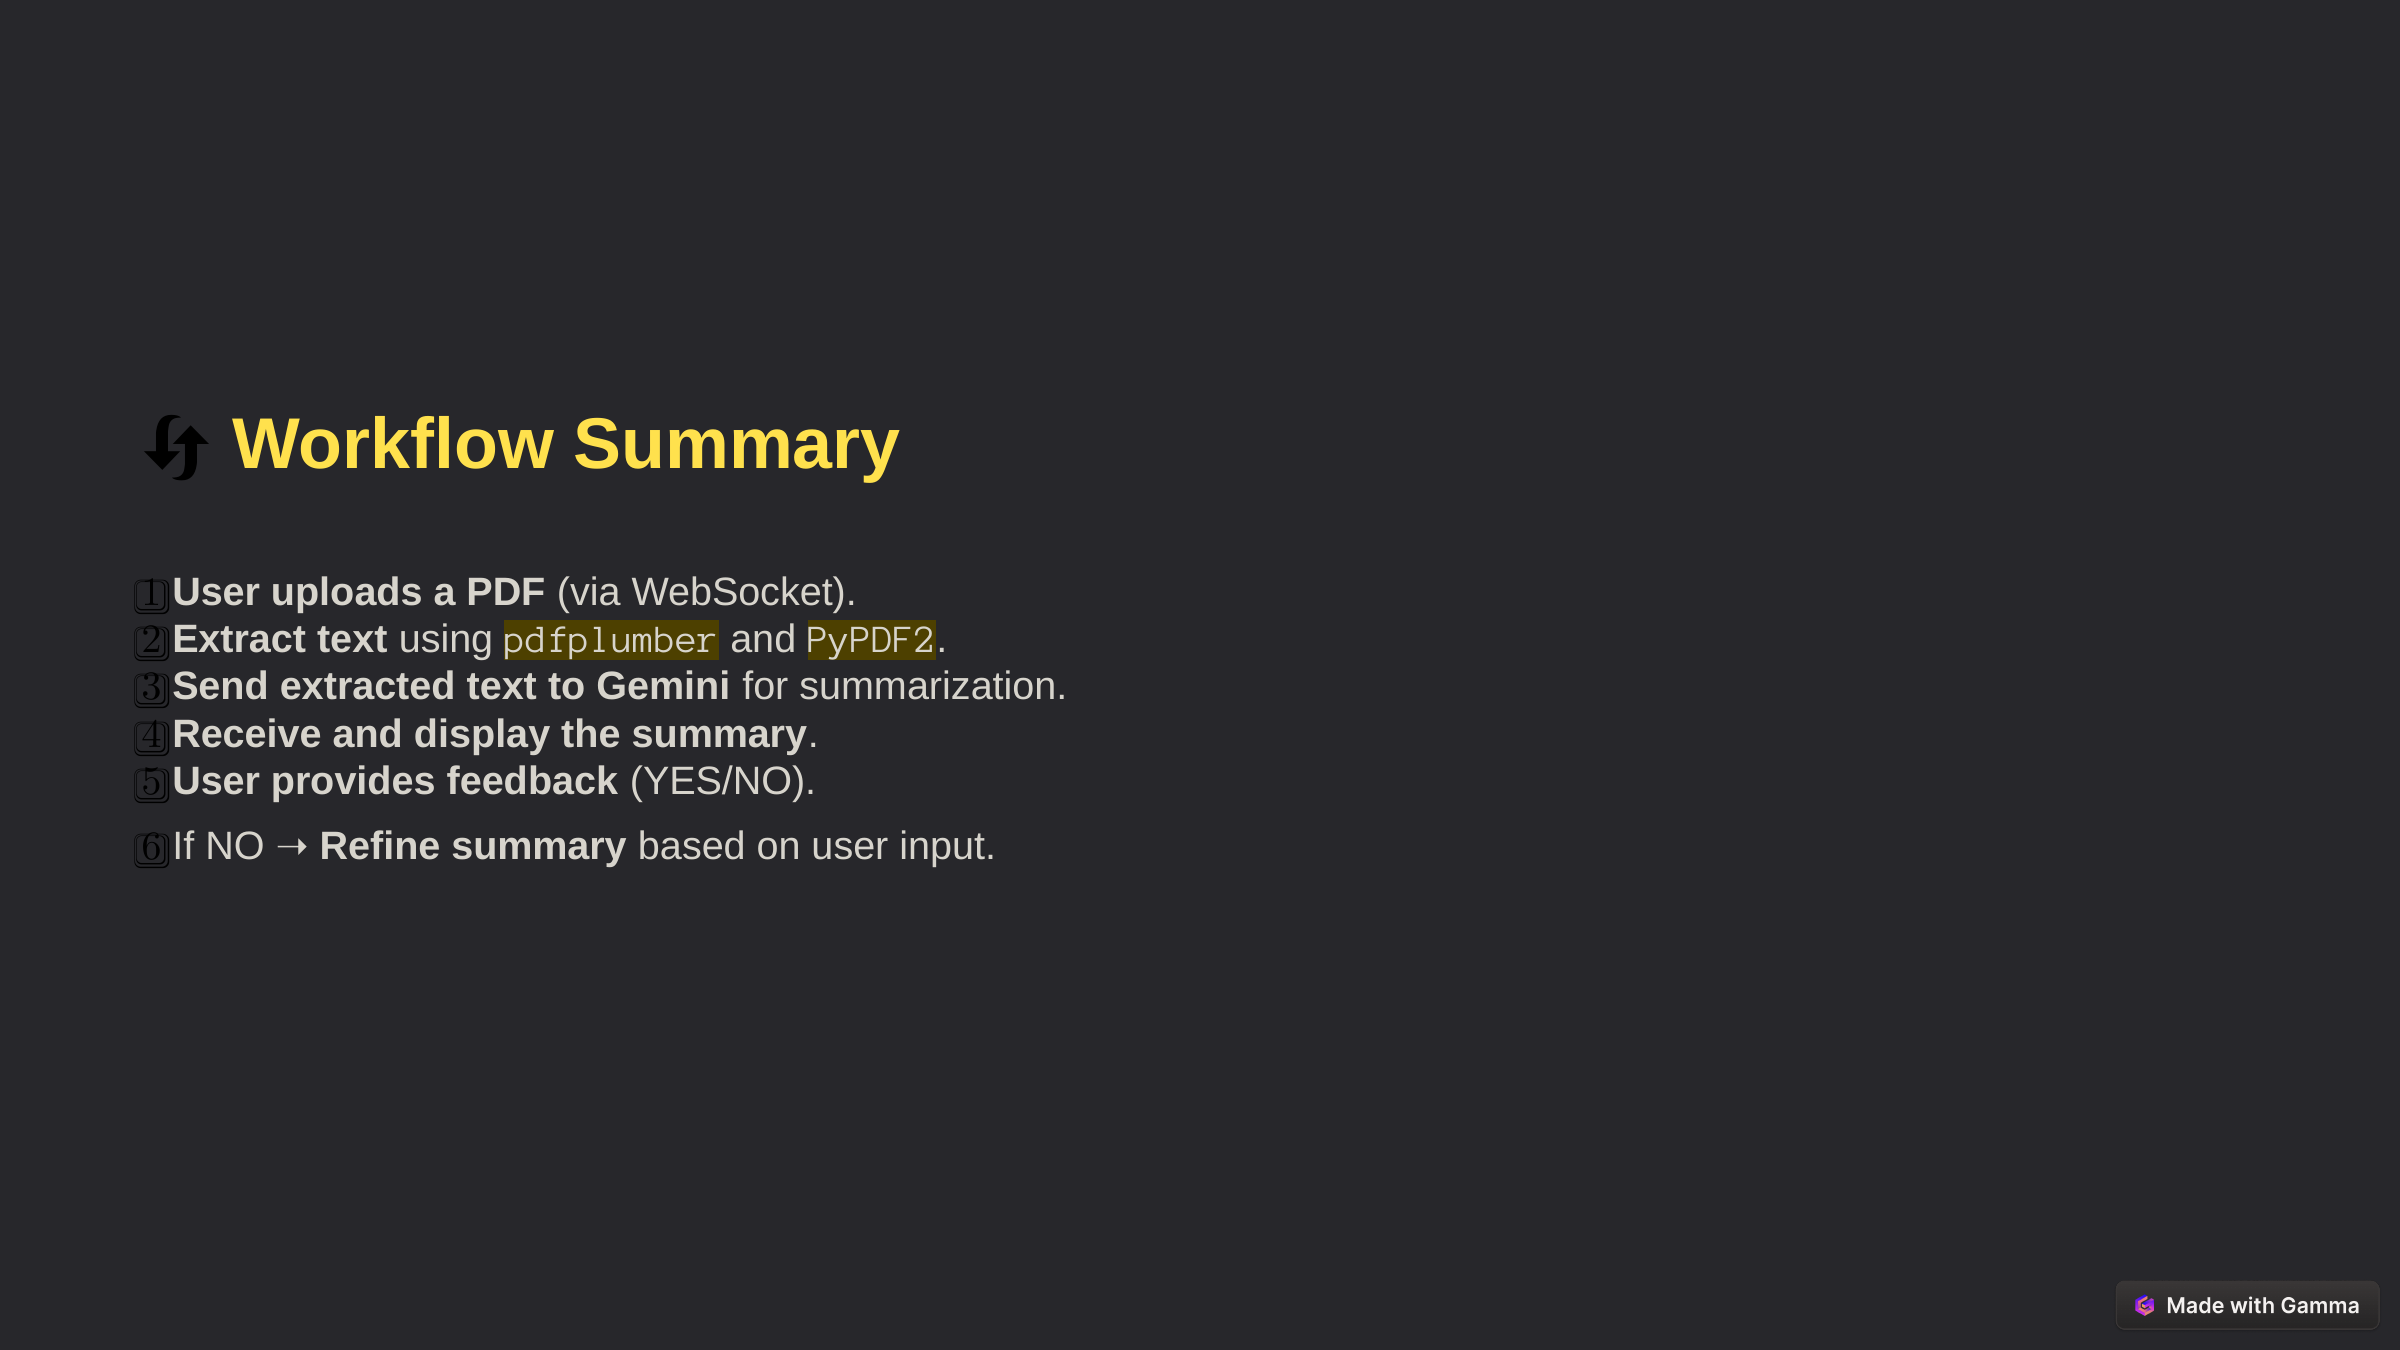

🔄 Workflow Summary
1️⃣ User uploads a PDF (via WebSocket).
2️⃣ Extract text using pdfplumber and PyPDF2.
3️⃣ Send extracted text to Gemini for summarization.
4️⃣ Receive and display the summary.
5️⃣ User provides feedback (YES/NO).
6️⃣ If NO ➝ Refine summary based on user input.